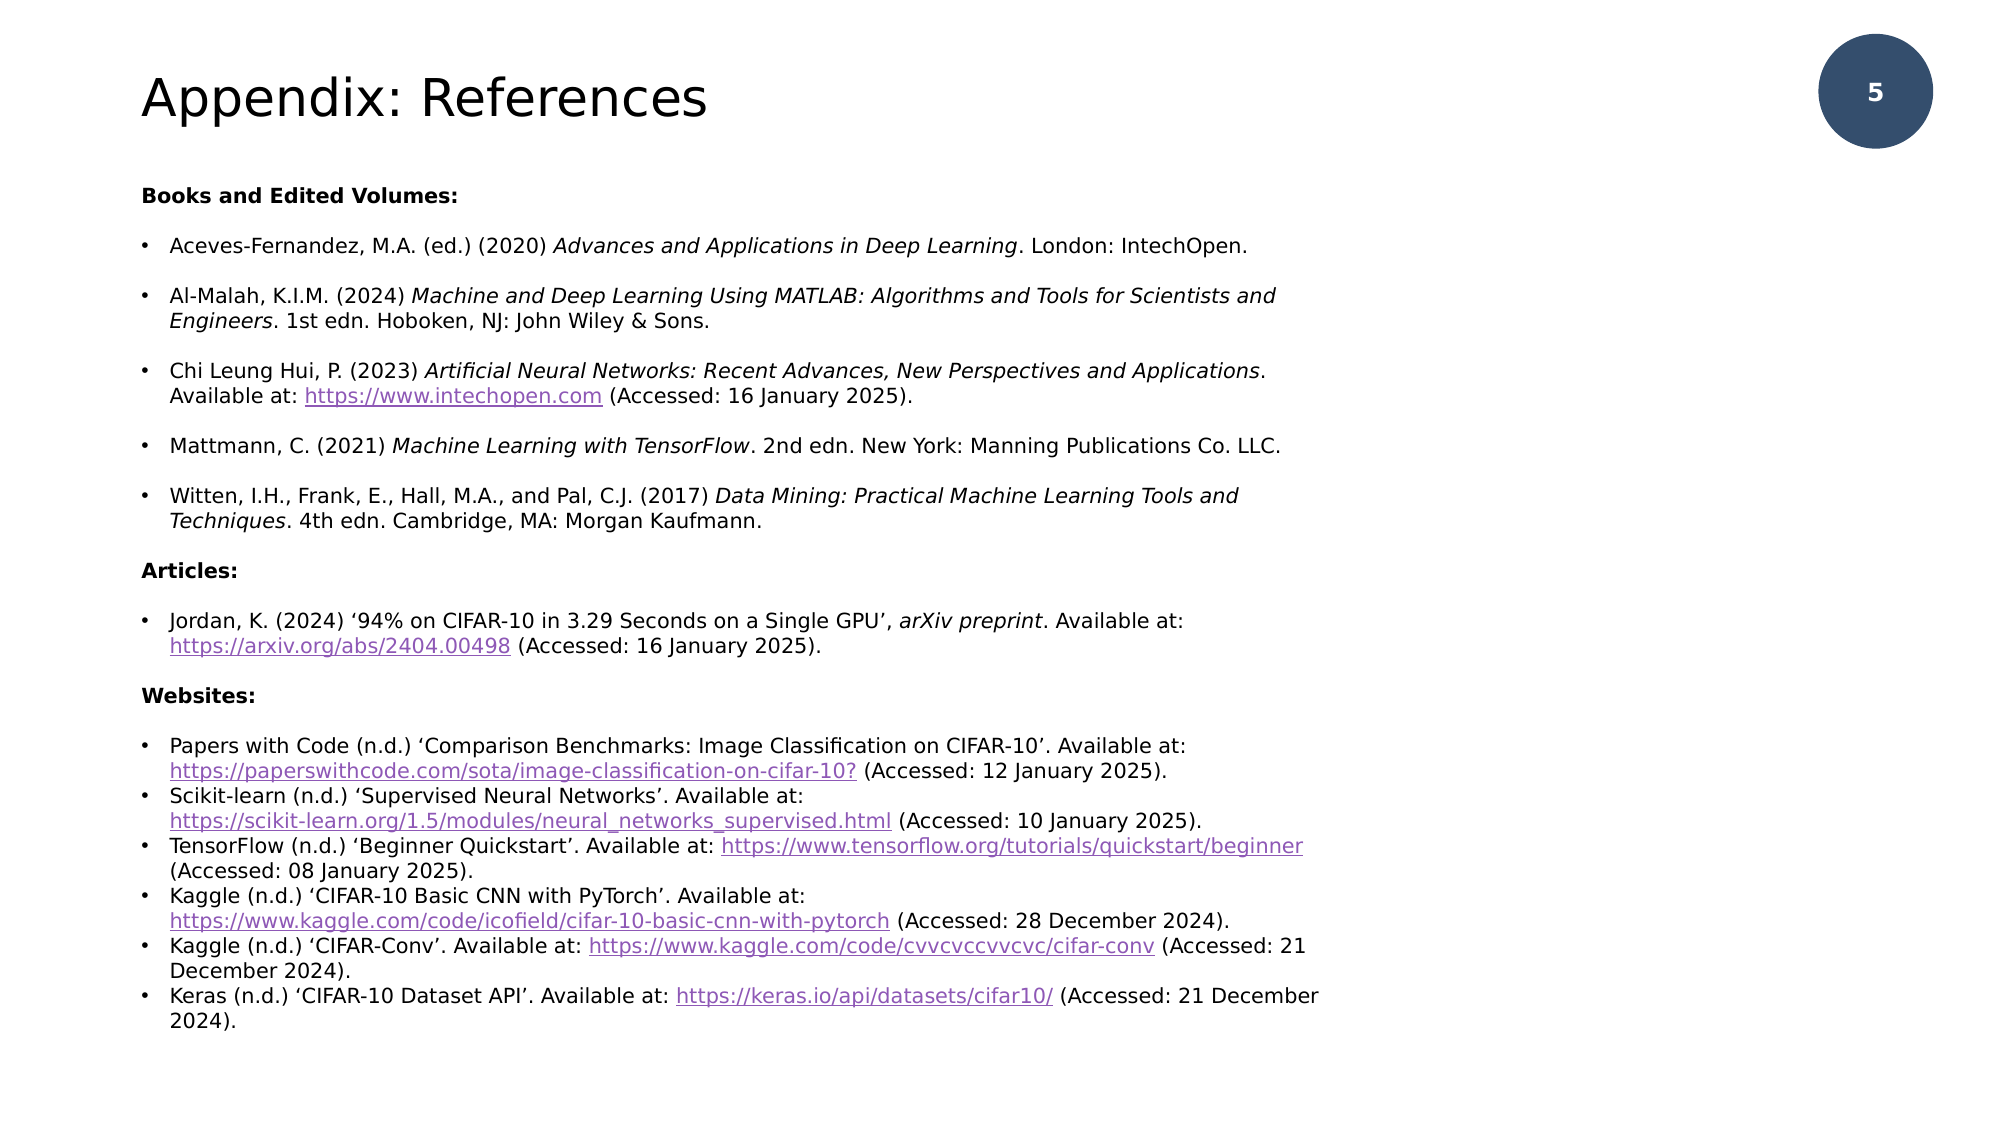

5
# Appendix: References
Books and Edited Volumes:
Aceves-Fernandez, M.A. (ed.) (2020) Advances and Applications in Deep Learning. London: IntechOpen.

Al-Malah, K.I.M. (2024) Machine and Deep Learning Using MATLAB: Algorithms and Tools for Scientists and Engineers. 1st edn. Hoboken, NJ: John Wiley & Sons.
Chi Leung Hui, P. (2023) Artificial Neural Networks: Recent Advances, New Perspectives and Applications. Available at: https://www.intechopen.com (Accessed: 16 January 2025).
Mattmann, C. (2021) Machine Learning with TensorFlow. 2nd edn. New York: Manning Publications Co. LLC.
Witten, I.H., Frank, E., Hall, M.A., and Pal, C.J. (2017) Data Mining: Practical Machine Learning Tools and Techniques. 4th edn. Cambridge, MA: Morgan Kaufmann.
Articles:

Jordan, K. (2024) ‘94% on CIFAR-10 in 3.29 Seconds on a Single GPU’, arXiv preprint. Available at: https://arxiv.org/abs/2404.00498 (Accessed: 16 January 2025).
Websites:

Papers with Code (n.d.) ‘Comparison Benchmarks: Image Classification on CIFAR-10’. Available at: https://paperswithcode.com/sota/image-classification-on-cifar-10? (Accessed: 12 January 2025).
Scikit-learn (n.d.) ‘Supervised Neural Networks’. Available at: https://scikit-learn.org/1.5/modules/neural_networks_supervised.html (Accessed: 10 January 2025).
TensorFlow (n.d.) ‘Beginner Quickstart’. Available at: https://www.tensorflow.org/tutorials/quickstart/beginner (Accessed: 08 January 2025).
Kaggle (n.d.) ‘CIFAR-10 Basic CNN with PyTorch’. Available at: https://www.kaggle.com/code/icofield/cifar-10-basic-cnn-with-pytorch (Accessed: 28 December 2024).
Kaggle (n.d.) ‘CIFAR-Conv’. Available at: https://www.kaggle.com/code/cvvcvccvvcvc/cifar-conv (Accessed: 21 December 2024).
Keras (n.d.) ‘CIFAR-10 Dataset API’. Available at: https://keras.io/api/datasets/cifar10/ (Accessed: 21 December 2024).